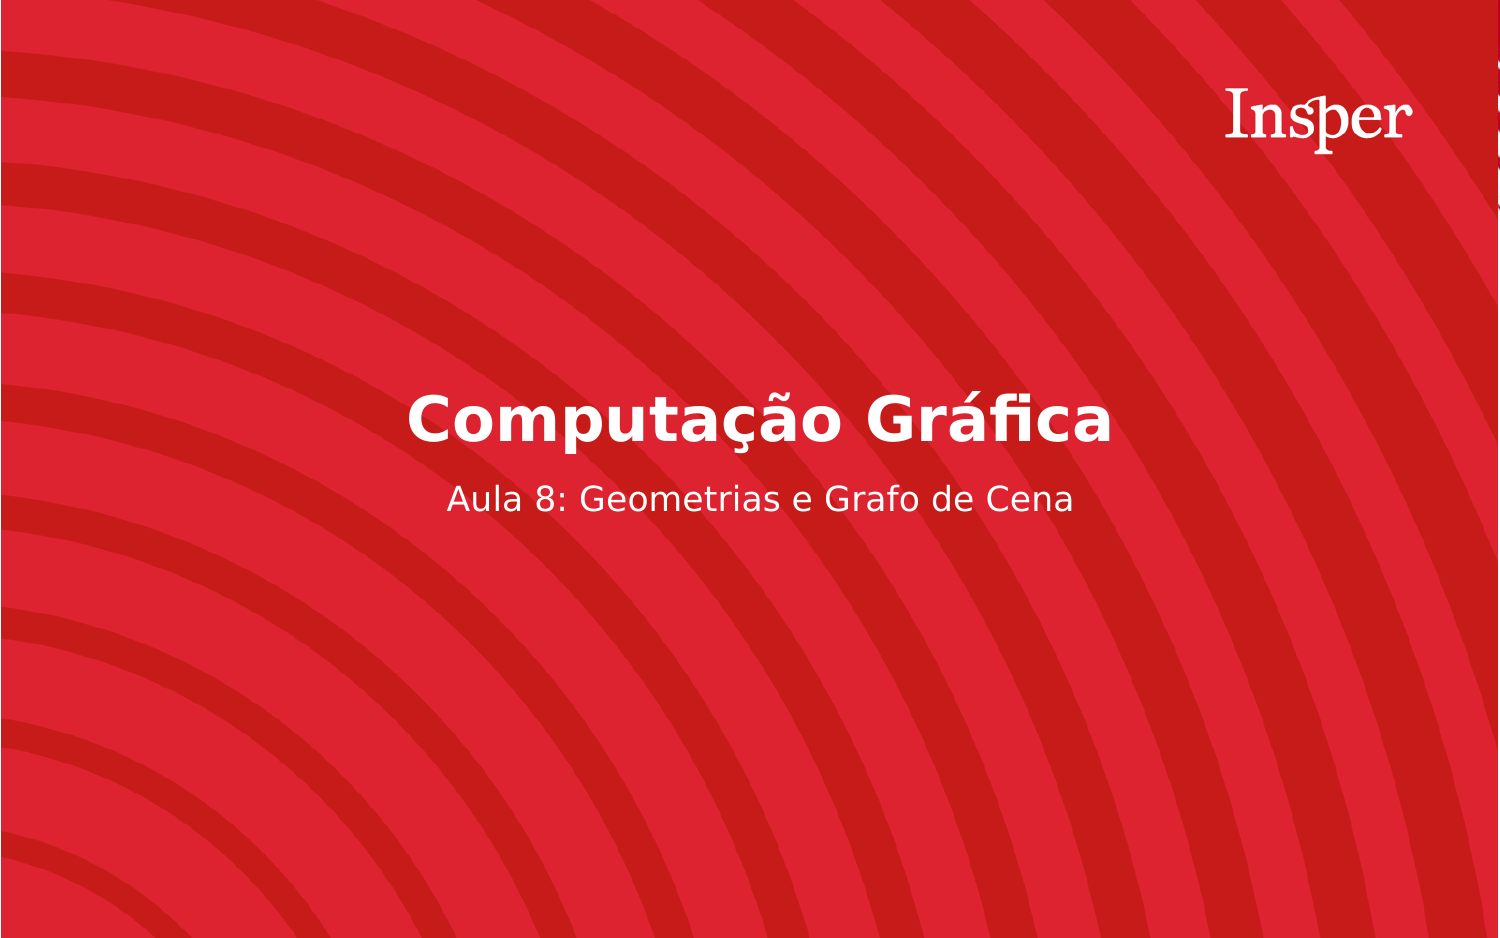

Computação Gráfica
Aula 8: Geometrias e Grafo de Cena